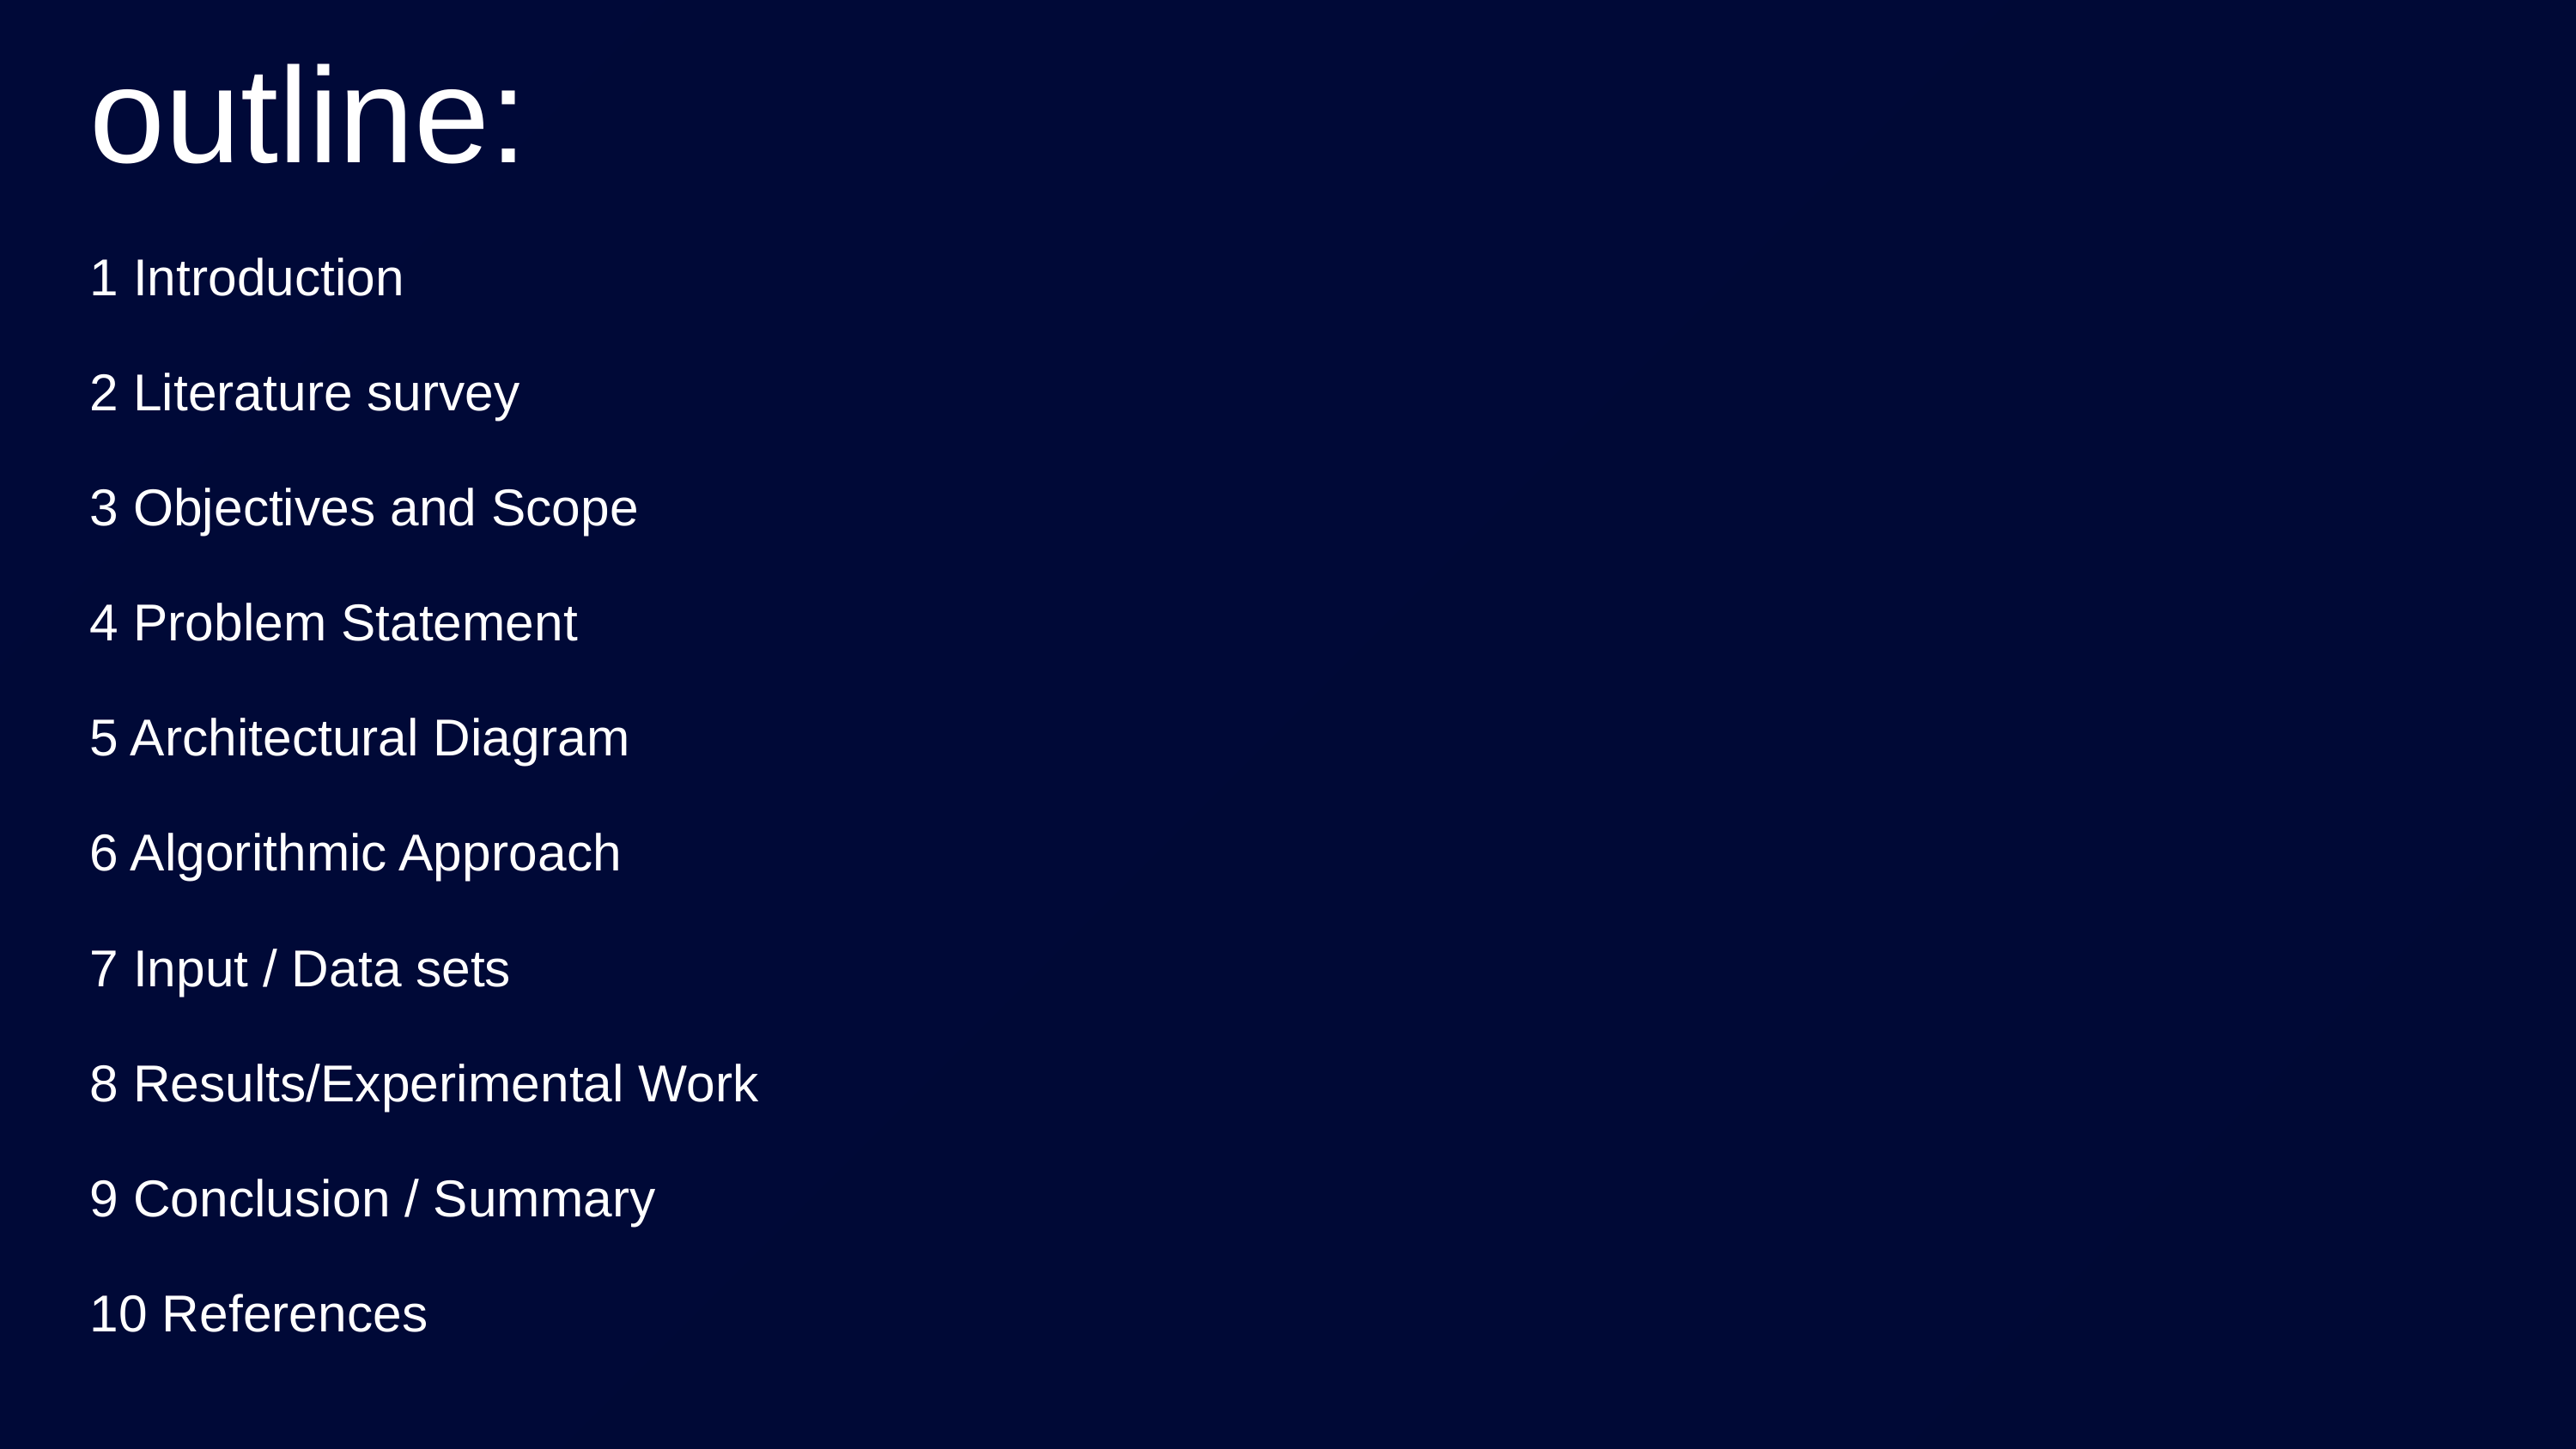

outline:
1 Introduction
2 Literature survey
3 Objectives and Scope
4 Problem Statement
5 Architectural Diagram
6 Algorithmic Approach
7 Input / Data sets
8 Results/Experimental Work
9 Conclusion / Summary
10 References